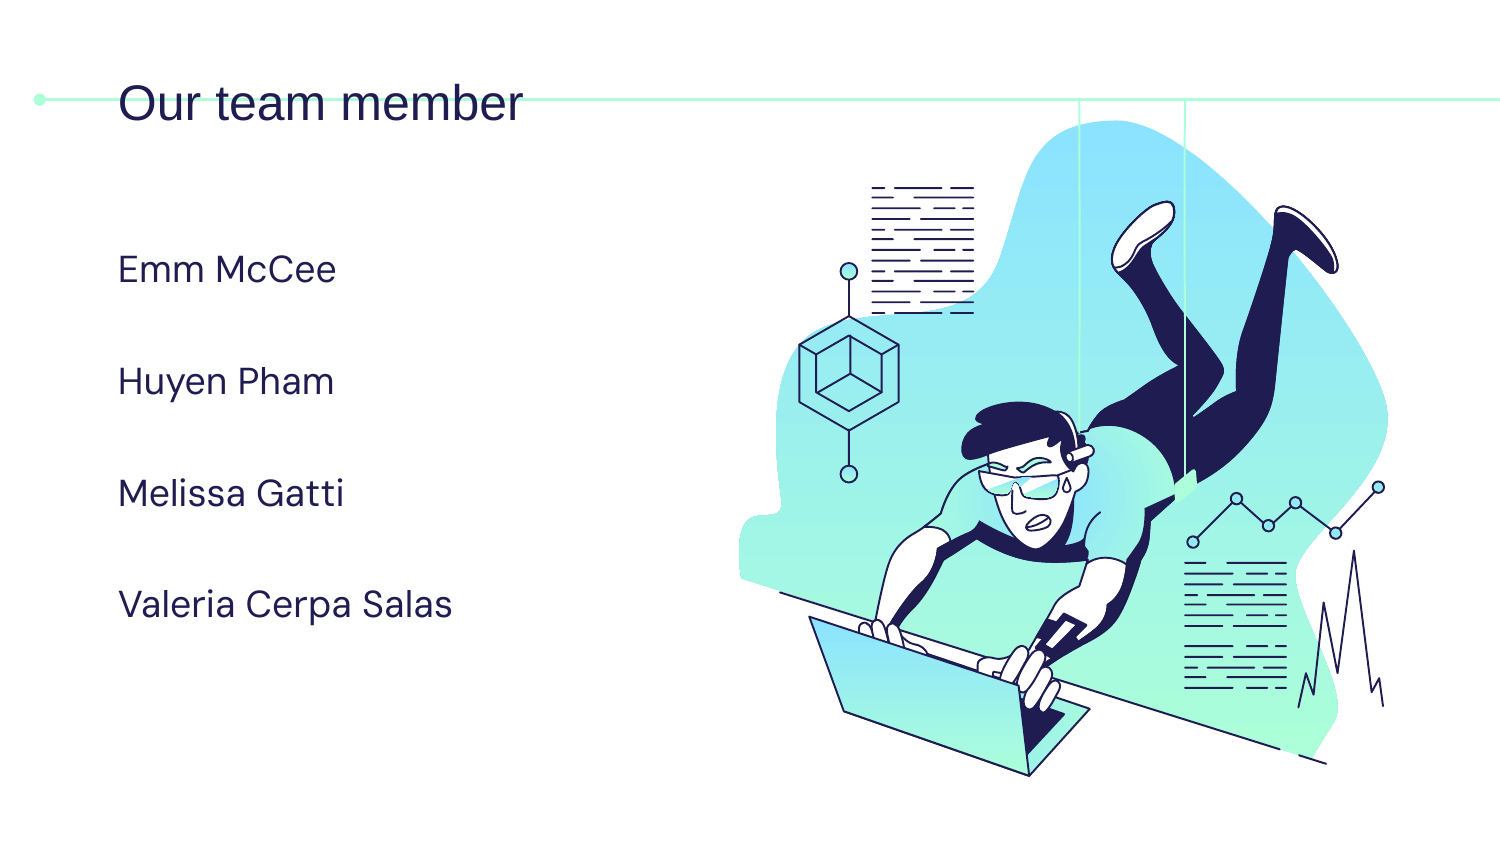

# Our team member

Emm McCee
Huyen Pham
Melissa Gatti
Valeria Cerpa Salas